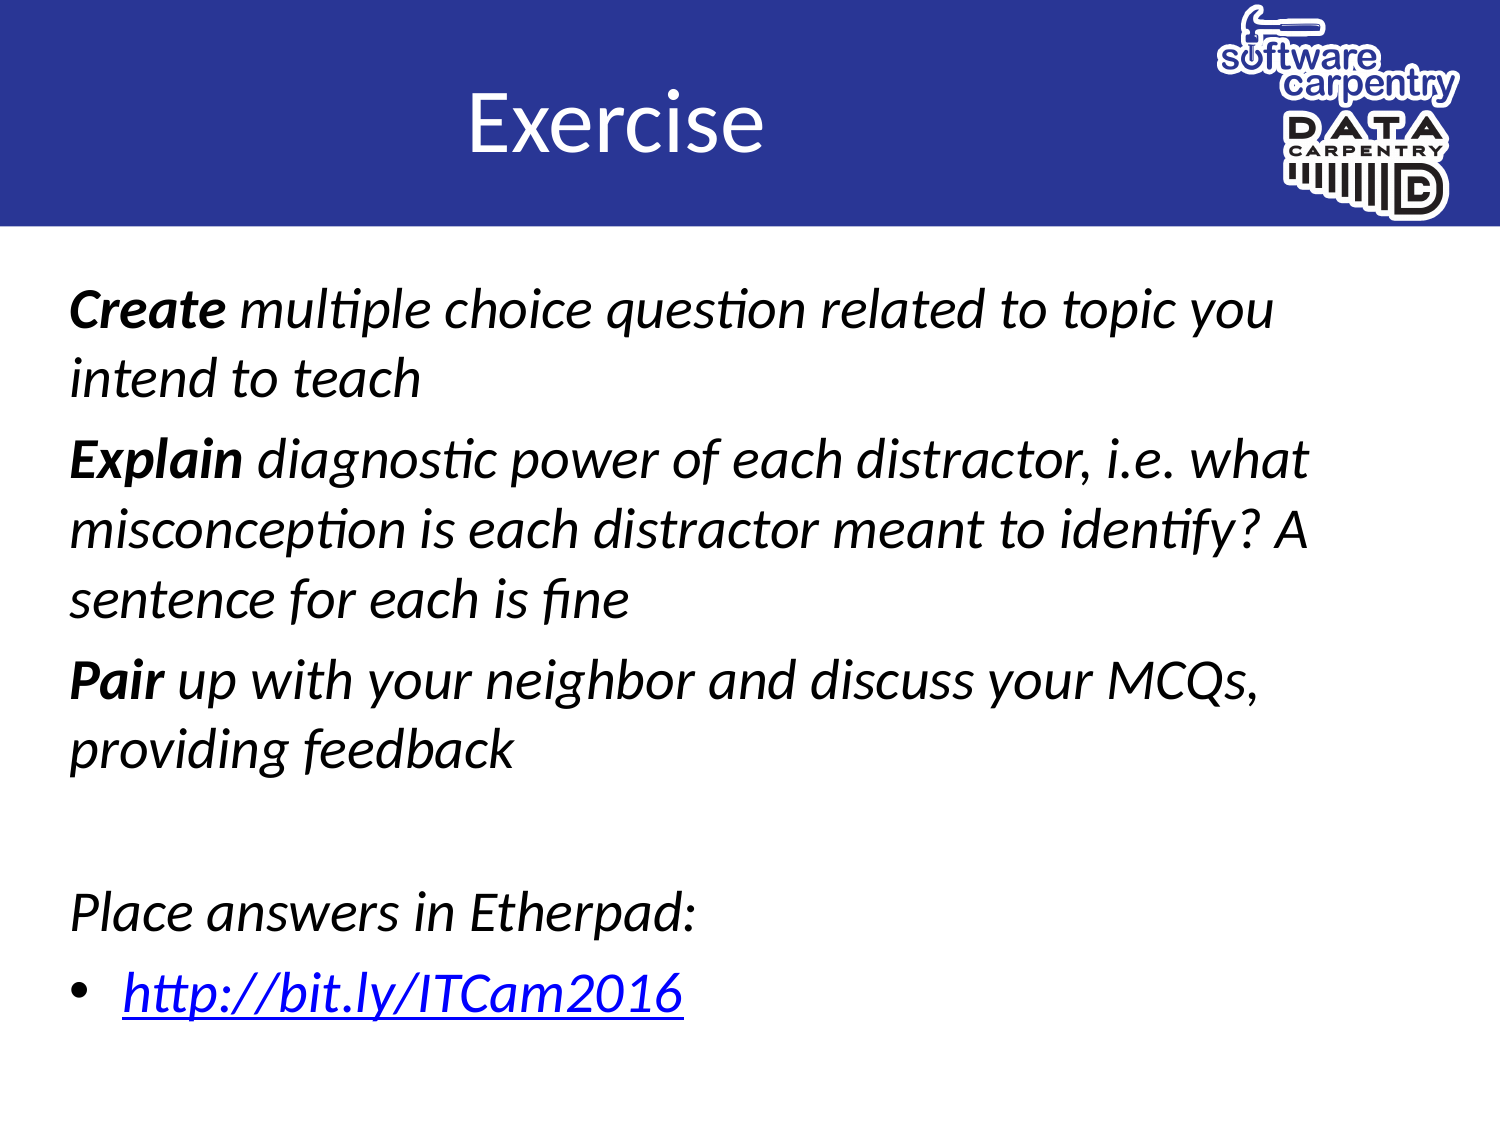

# Exercise
Create multiple choice question related to topic you intend to teach
Explain diagnostic power of each distractor, i.e. what misconception is each distractor meant to identify? A sentence for each is fine
Pair up with your neighbor and discuss your MCQs, providing feedback

Place answers in Etherpad:
http://bit.ly/ITCam2016